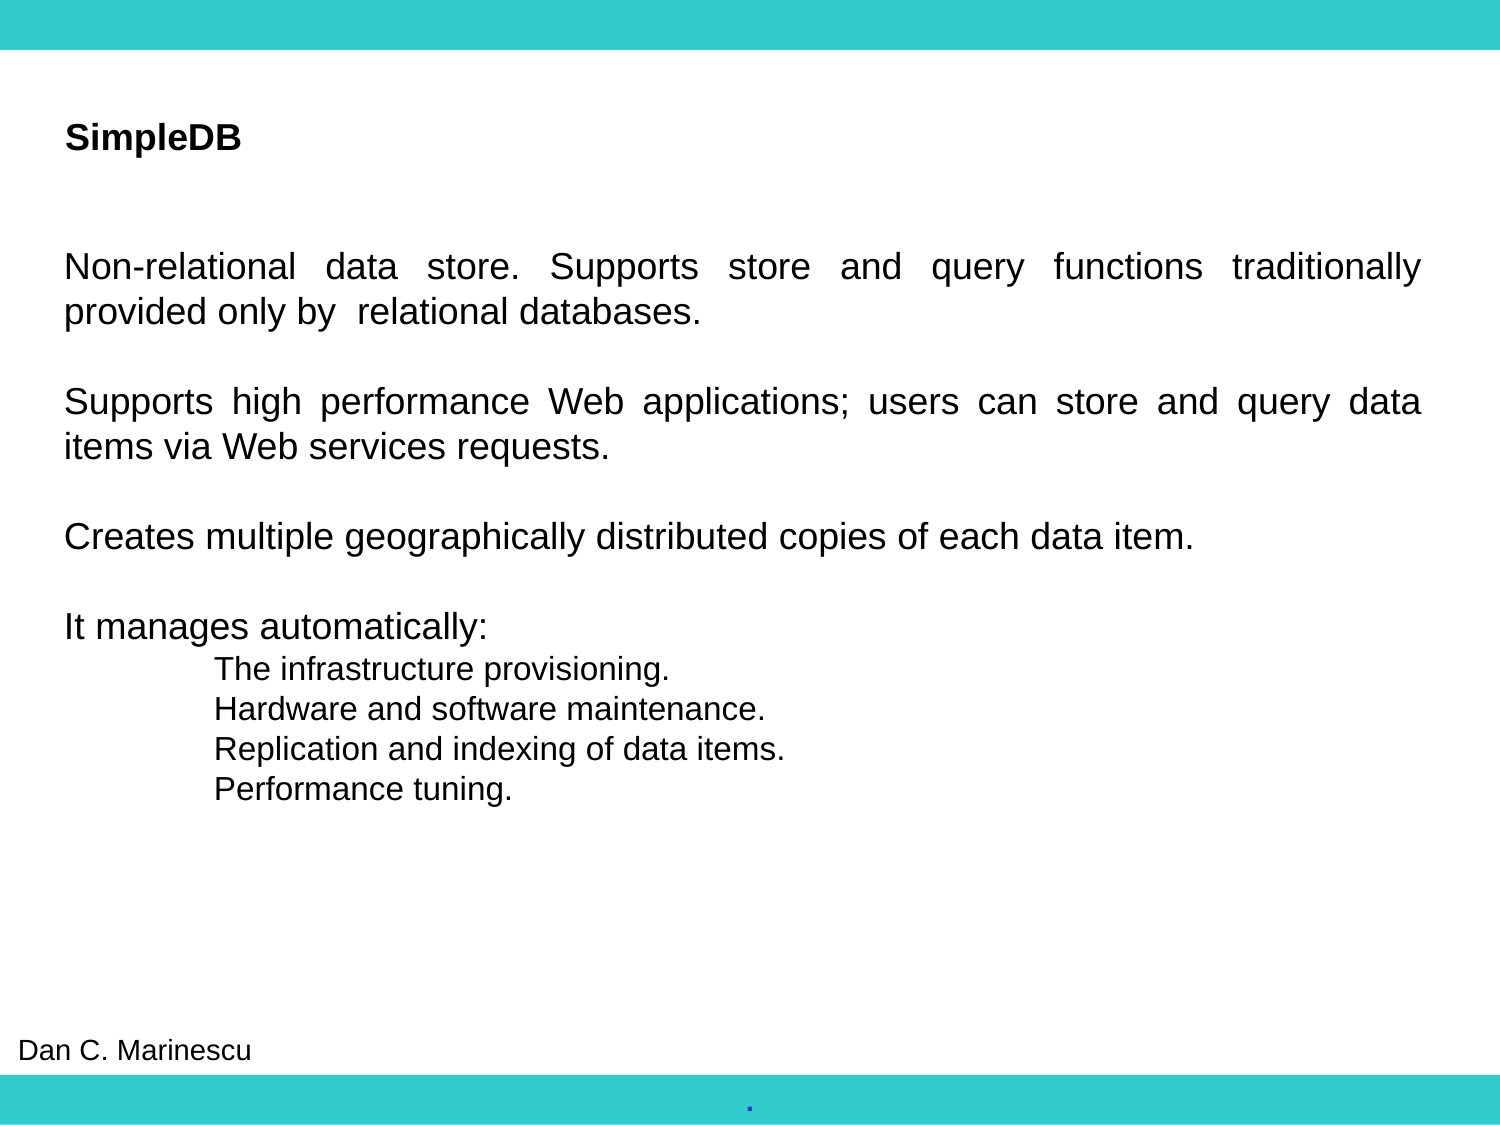

SimpleDB

Non-relational data store. Supports store and query functions traditionally provided only by  relational databases.

Supports high performance Web applications; users can store and query data items via Web services requests.

Creates multiple geographically distributed copies of each data item.

It manages automatically:
The infrastructure provisioning.
Hardware and software maintenance.
Replication and indexing of data items.
Performance tuning.
Dan C. Marinescu
.